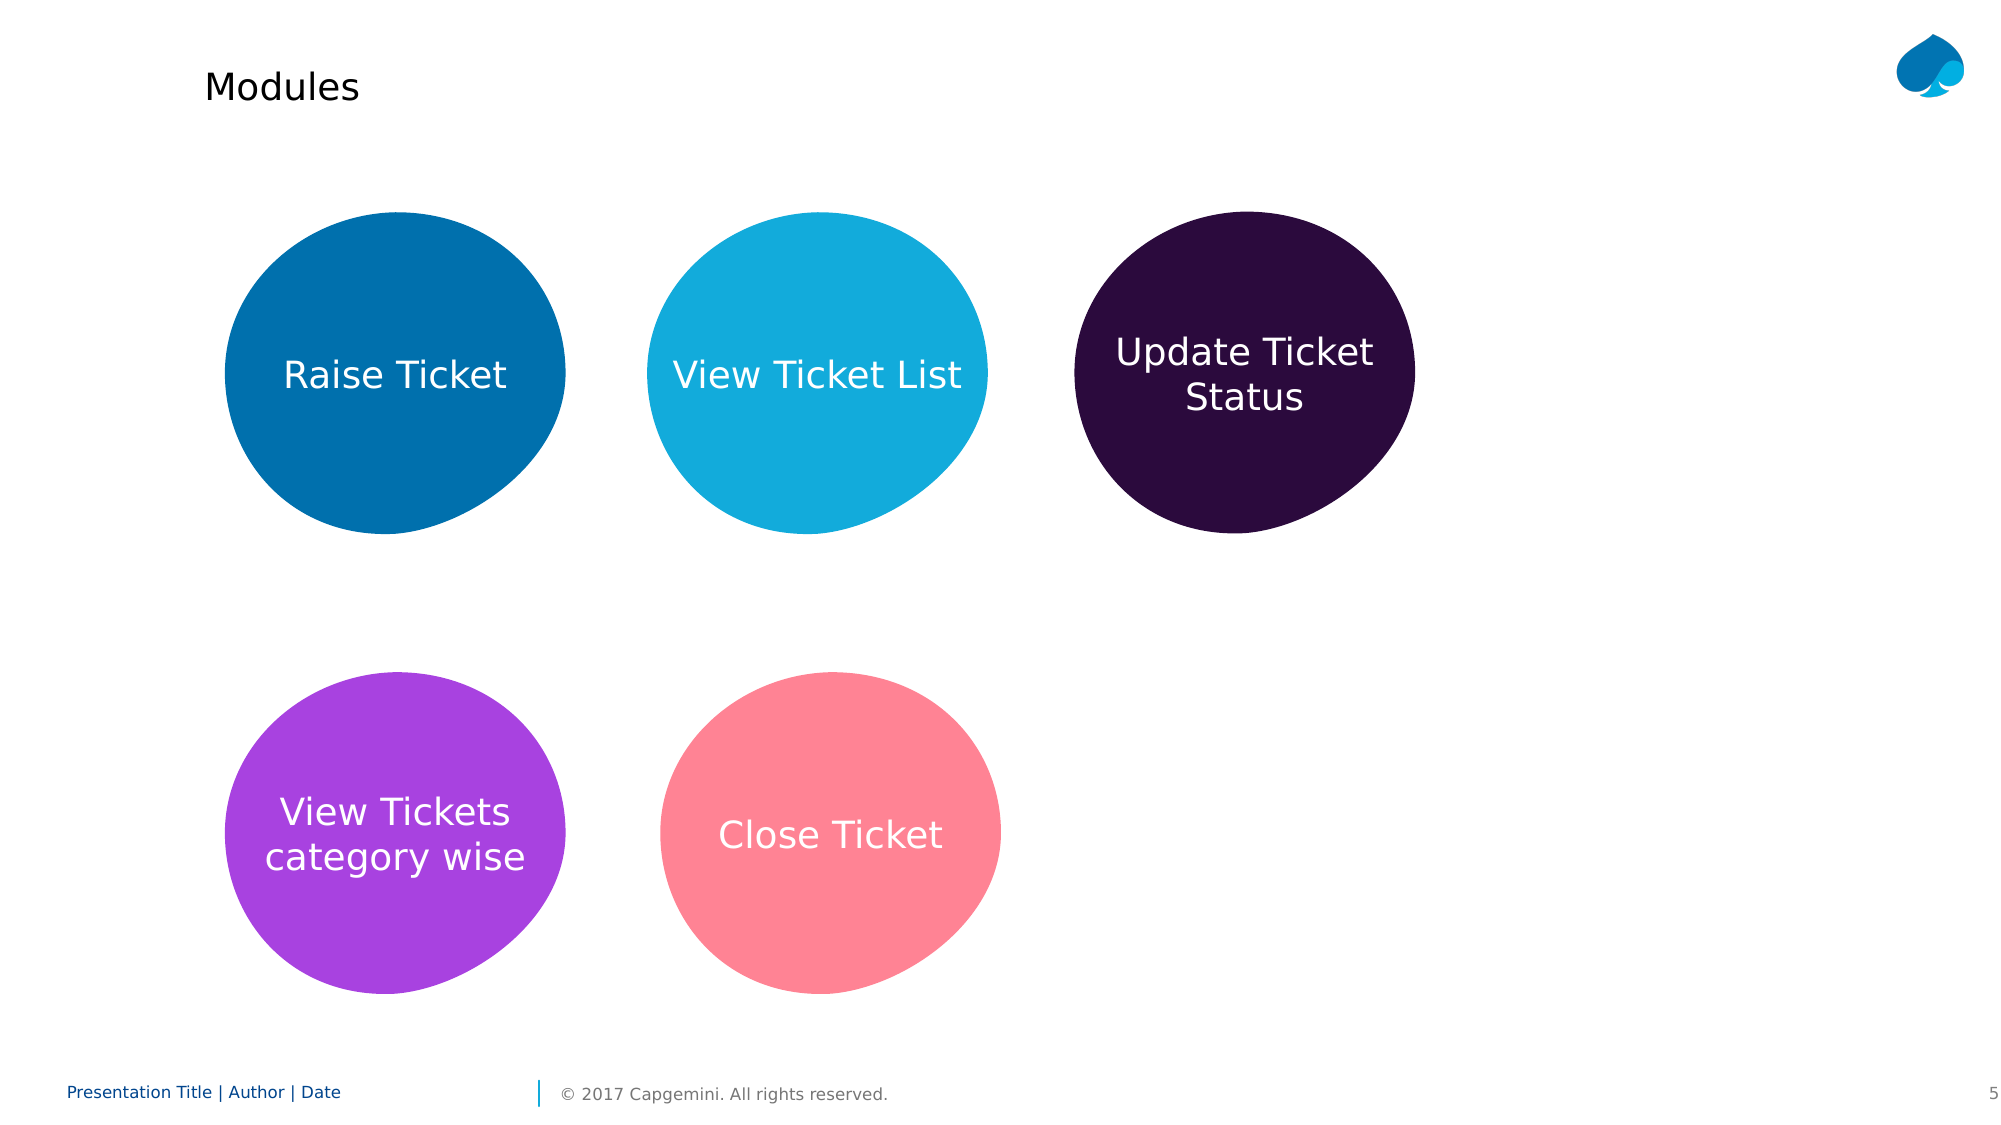

Modules
Update Ticket Status
Raise Ticket
View Ticket List

View Tickets category wise
Close Ticket